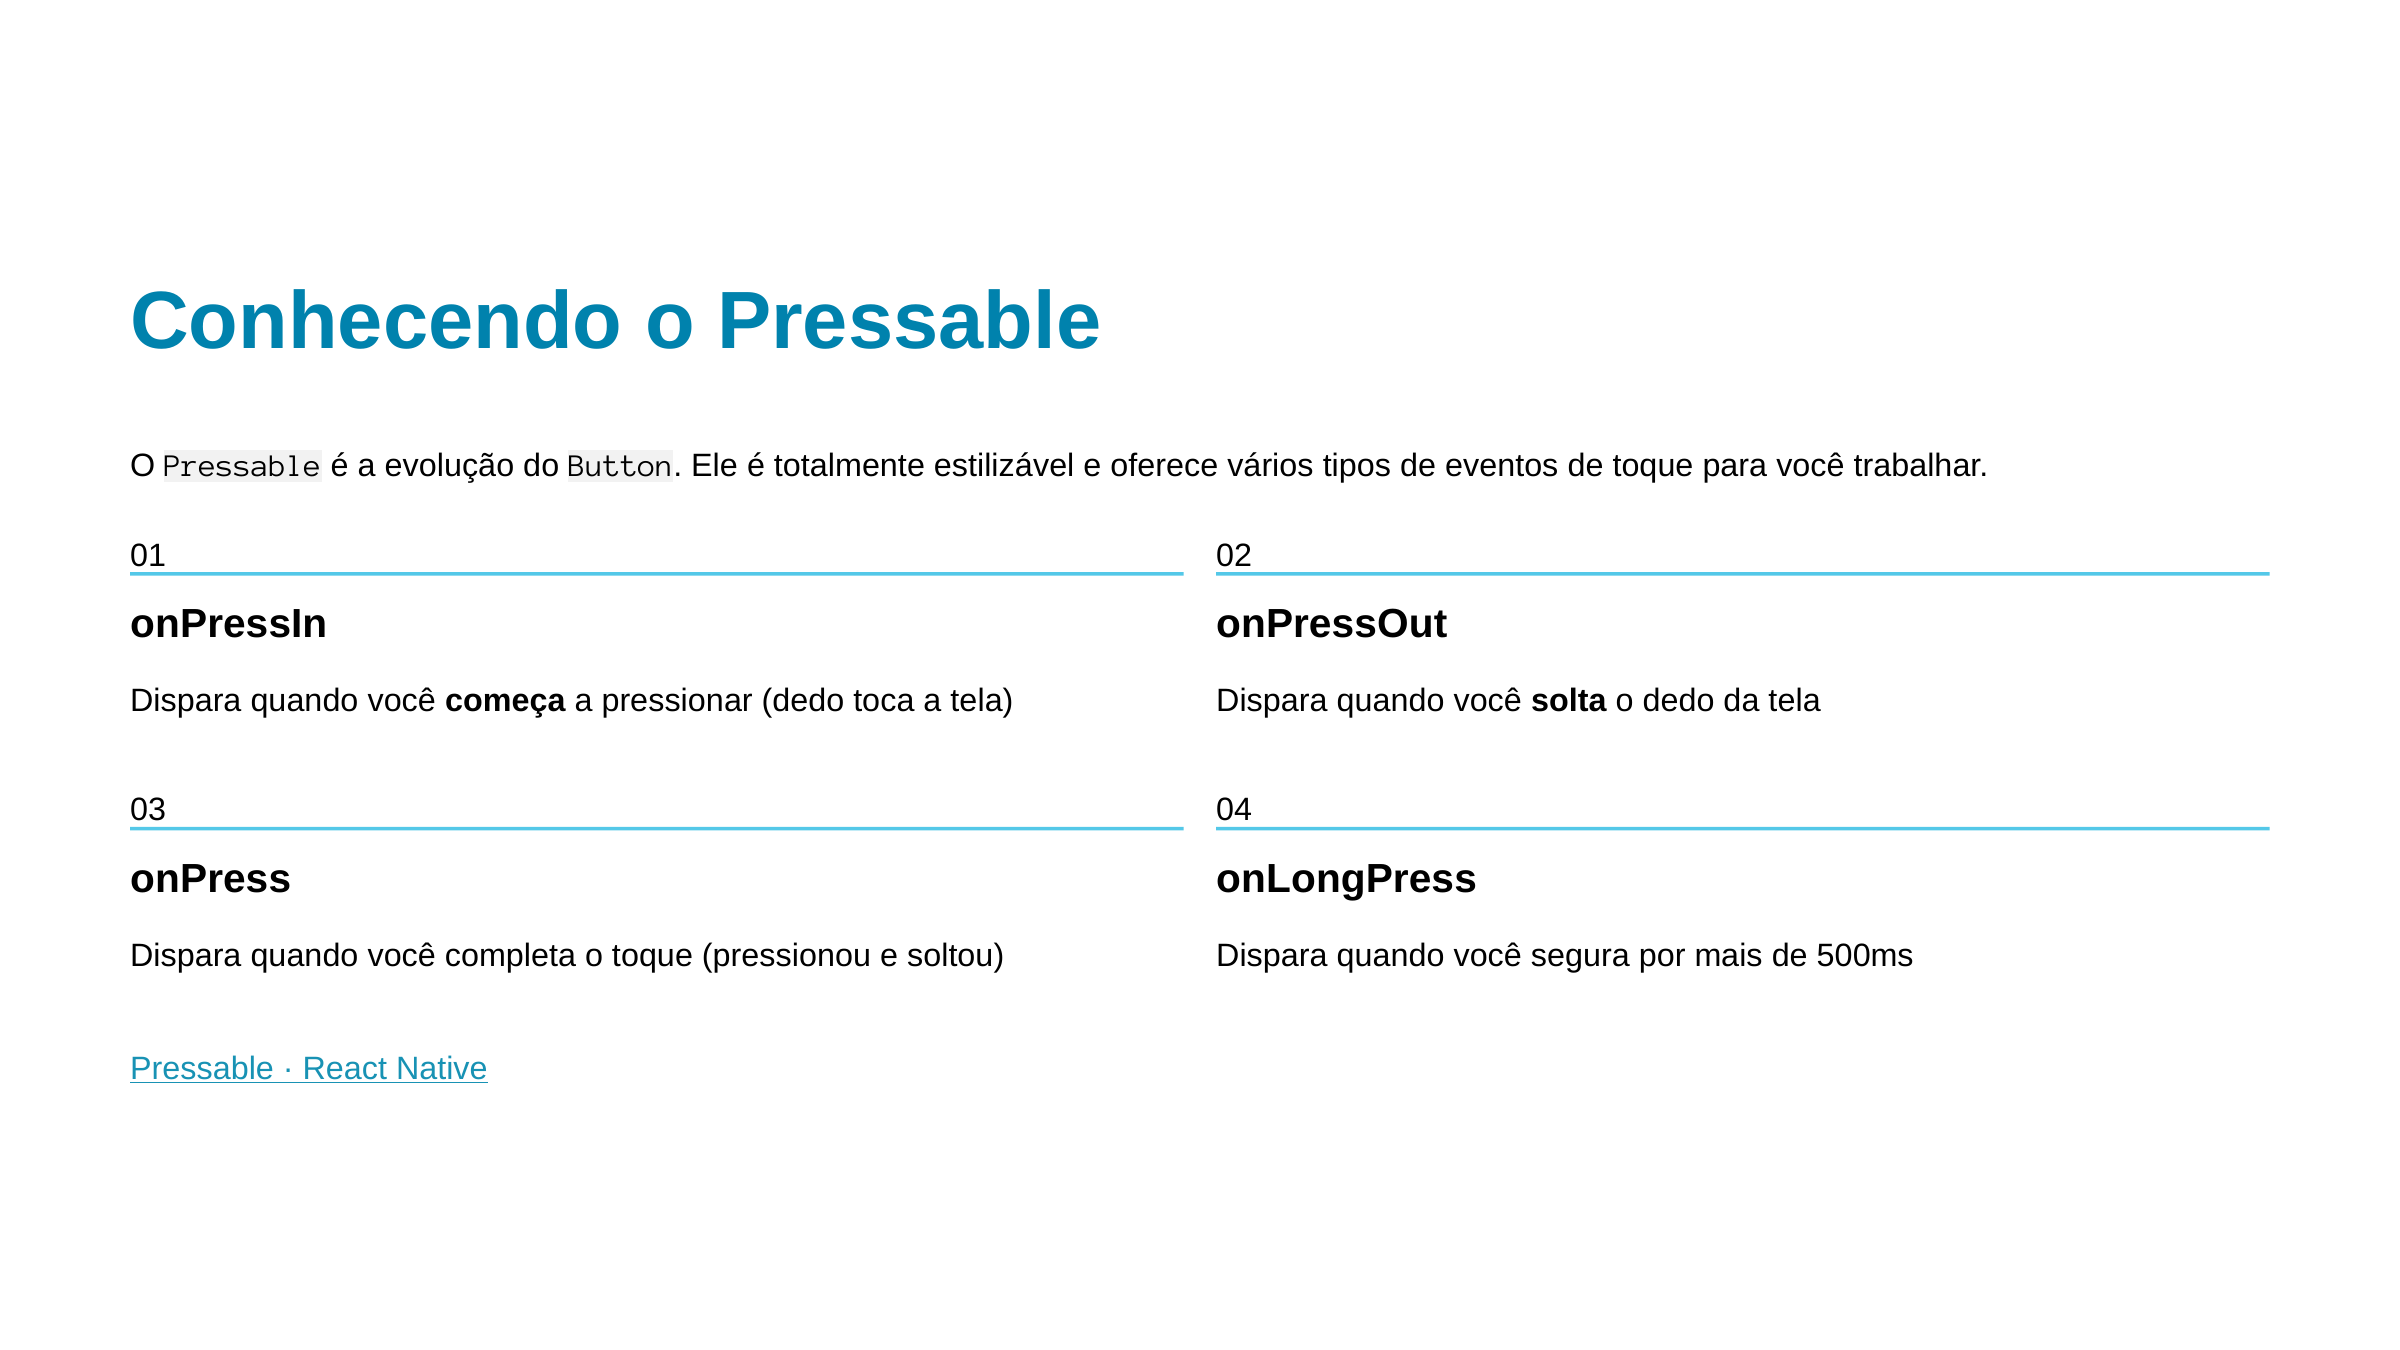

Conhecendo o Pressable
O Pressable é a evolução do Button. Ele é totalmente estilizável e oferece vários tipos de eventos de toque para você trabalhar.
01
02

onPressIn
onPressOut
Dispara quando você começa a pressionar (dedo toca a tela)
Dispara quando você solta o dedo da tela
03
04

onPress
onLongPress
Dispara quando você completa o toque (pressionou e soltou)
Dispara quando você segura por mais de 500ms
Pressable · React Native